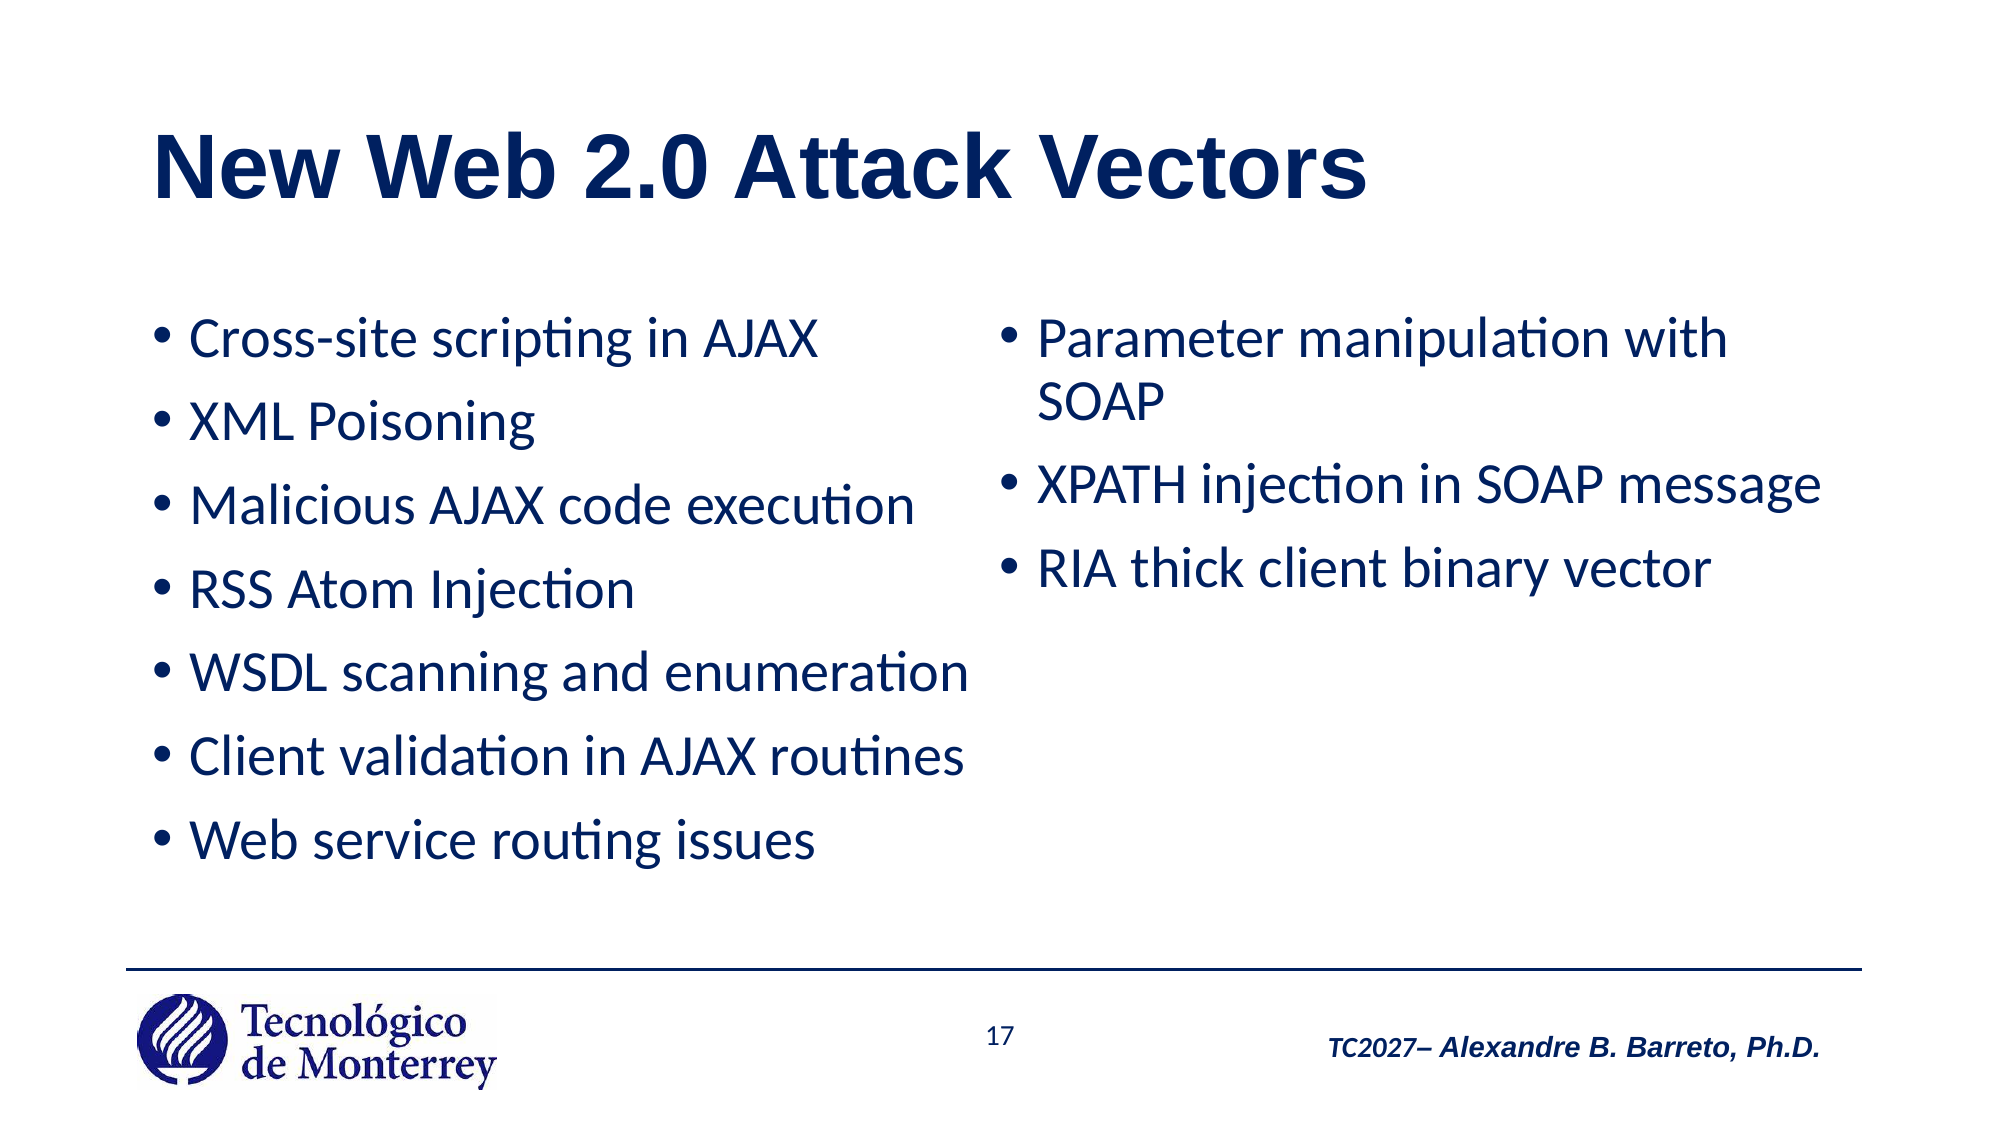

# New Web 2.0 Attack Vectors
Cross-site scripting in AJAX
XML Poisoning
Malicious AJAX code execution
RSS Atom Injection
WSDL scanning and enumeration
Client validation in AJAX routines
Web service routing issues
Parameter manipulation with SOAP
XPATH injection in SOAP message
RIA thick client binary vector